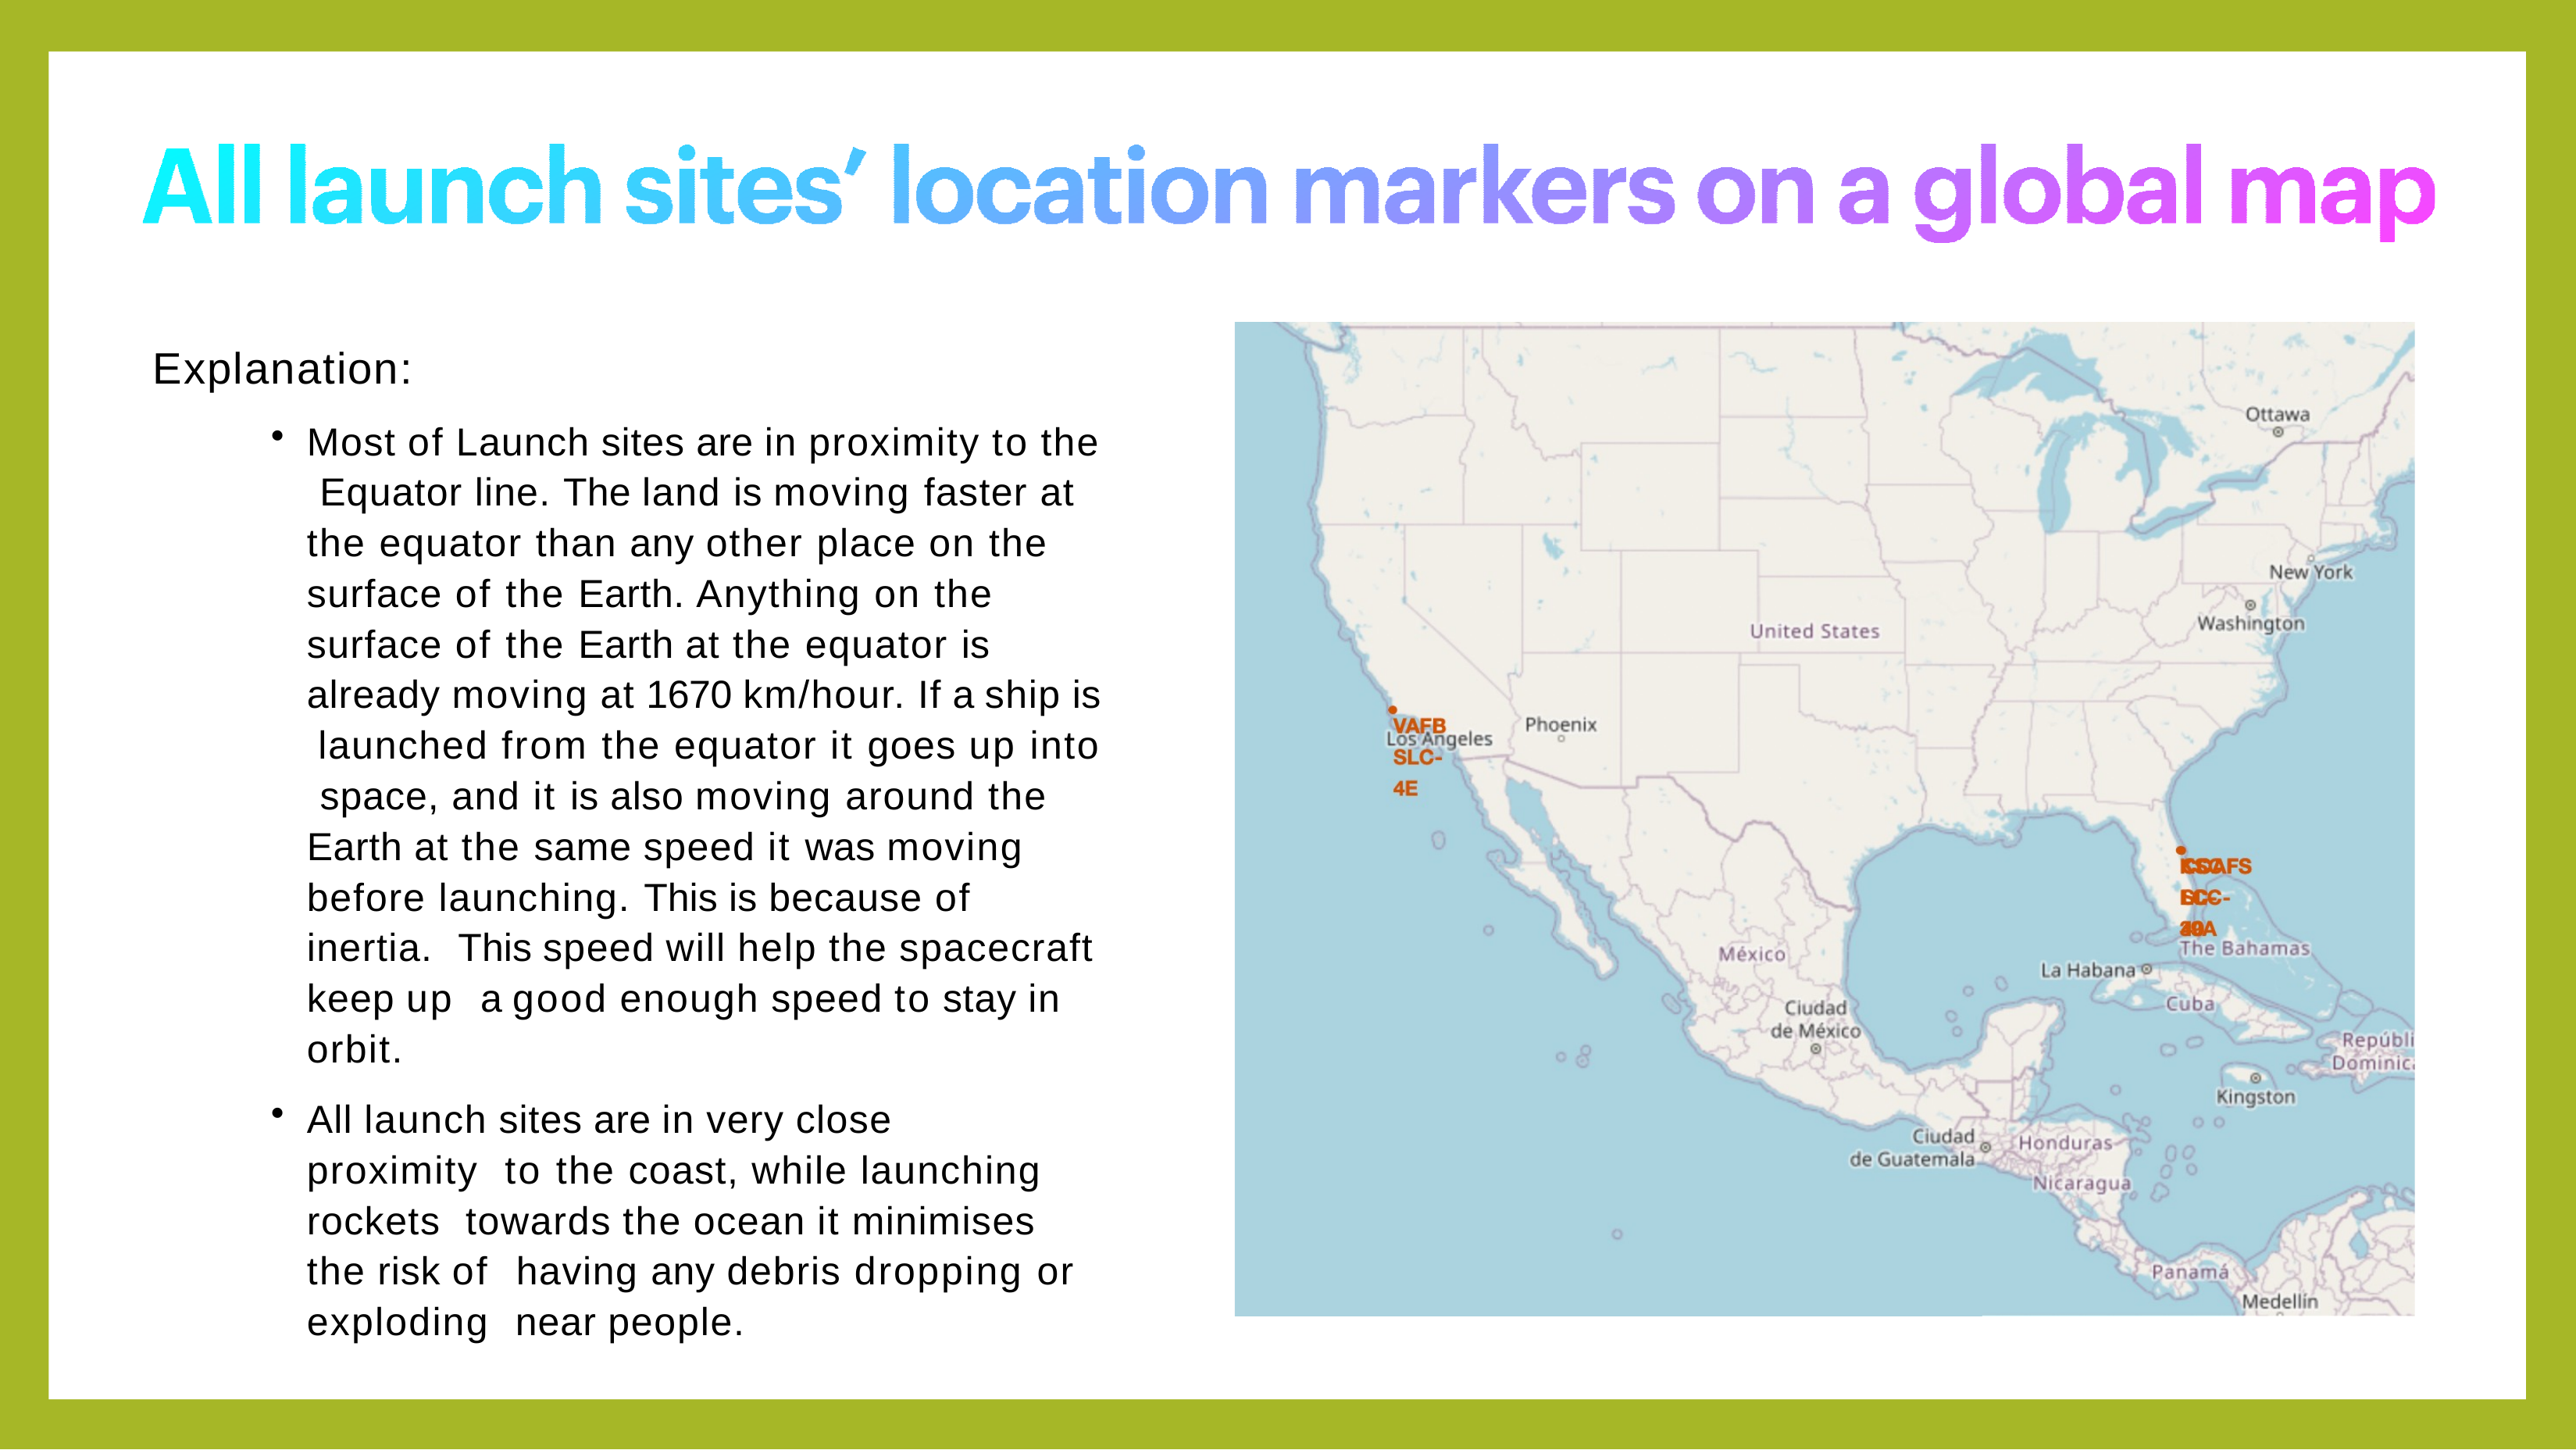

Explanation:
Most of Launch sites are in proximity to the  Equator line. The land is moving faster at  the equator than any other place on the  surface of the Earth. Anything on the  surface of the Earth at the equator is  already moving at 1670 km/hour. If a ship is  launched from the equator it goes up into  space, and it is also moving around the  Earth at the same speed it was moving  before launching. This is because of inertia.  This speed will help the spacecraft keep up  a good enough speed to stay in orbit.
All launch sites are in very close proximity  to the coast, while launching rockets  towards the ocean it minimises the risk of  having any debris dropping or exploding  near people.